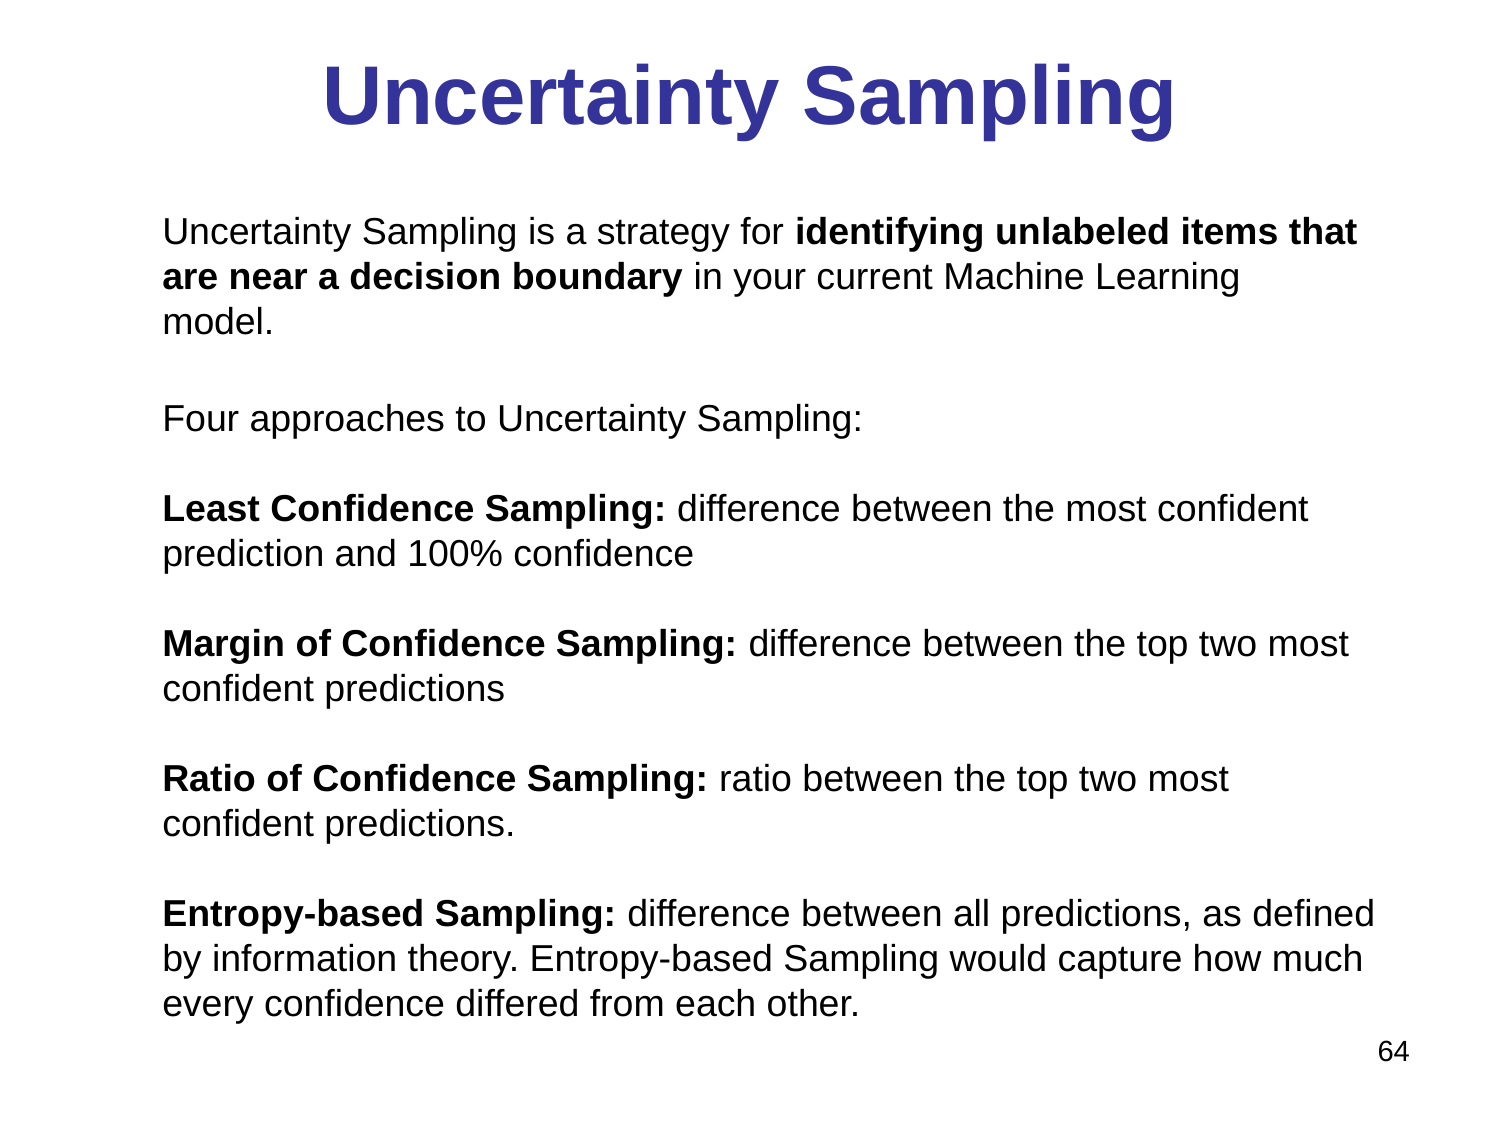

# Uncertainty Sampling

Uncertainty Sampling is a strategy for identifying unlabeled items that are near a decision boundary in your current Machine Learning model.

Four approaches to Uncertainty Sampling:

Least Confidence Sampling: difference between the most confident prediction and 100% confidence
Margin of Confidence Sampling: difference between the top two most confident predictions
Ratio of Confidence Sampling: ratio between the top two most confident predictions.
Entropy-based Sampling: difference between all predictions, as defined by information theory. Entropy-based Sampling would capture how much every confidence differed from each other.
64